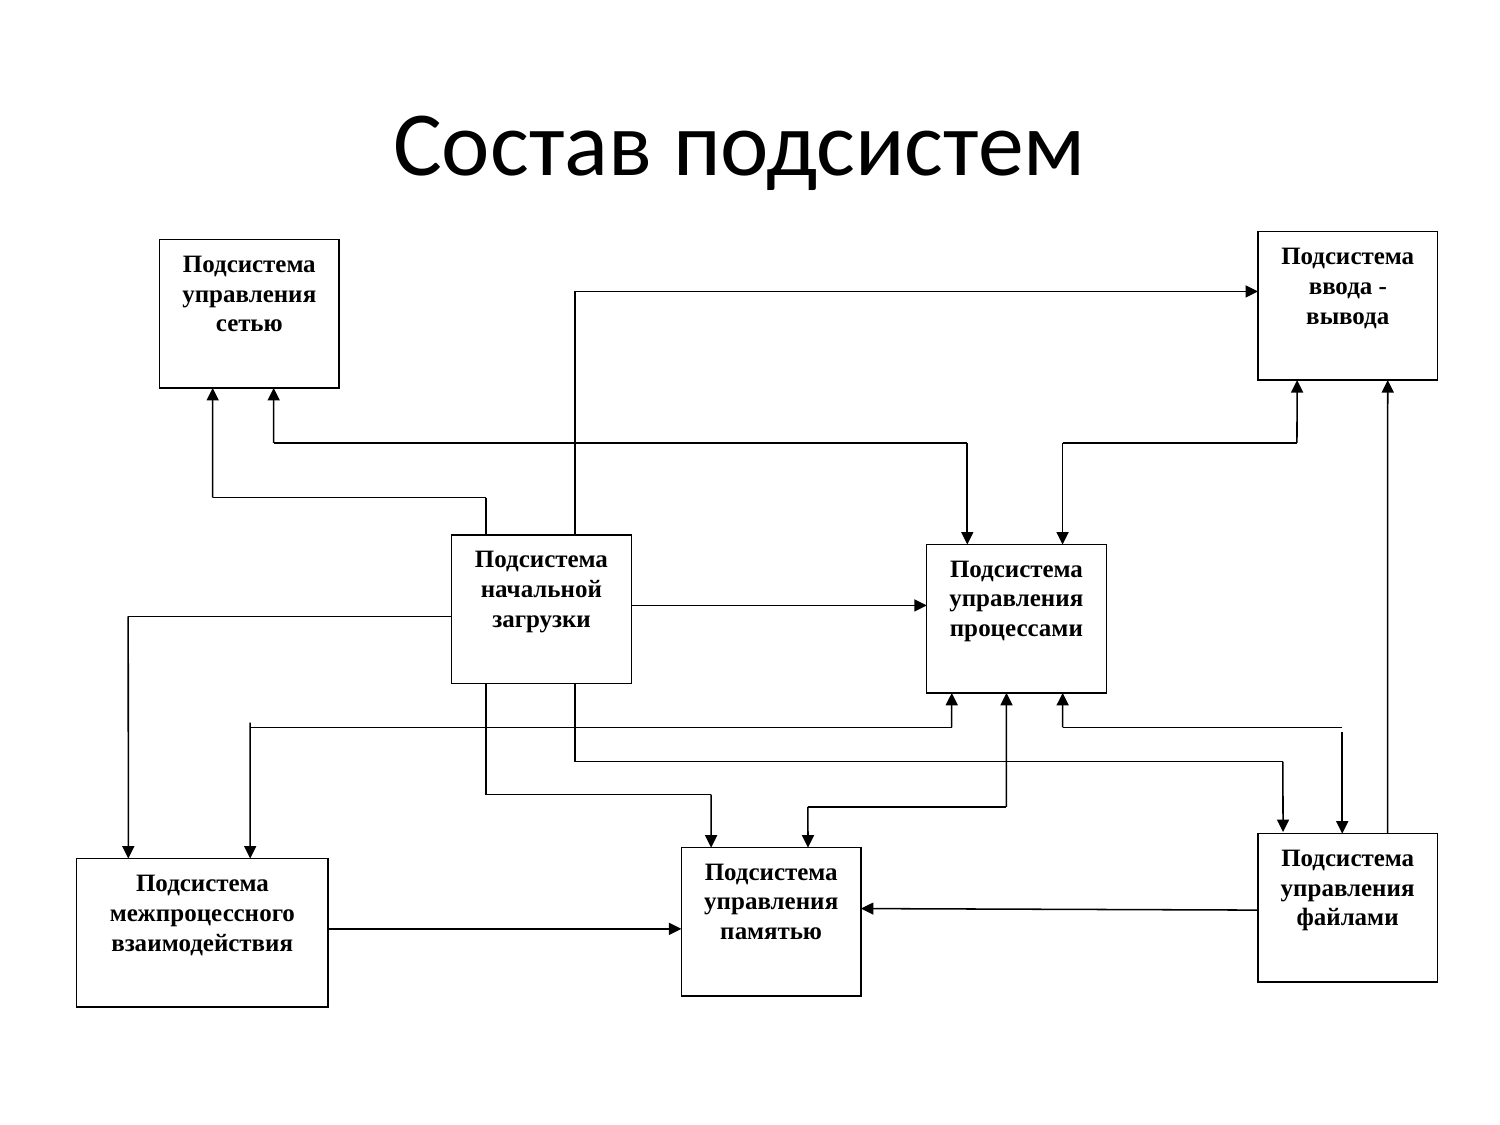

# Состав подсистем
Подсистема ввода - вывода
Подсистема управления сетью
Подсистема начальной загрузки
Подсистема управления процессами
Подсистема управления файлами
Подсистема управления памятью
Подсистема межпроцессного взаимодействия